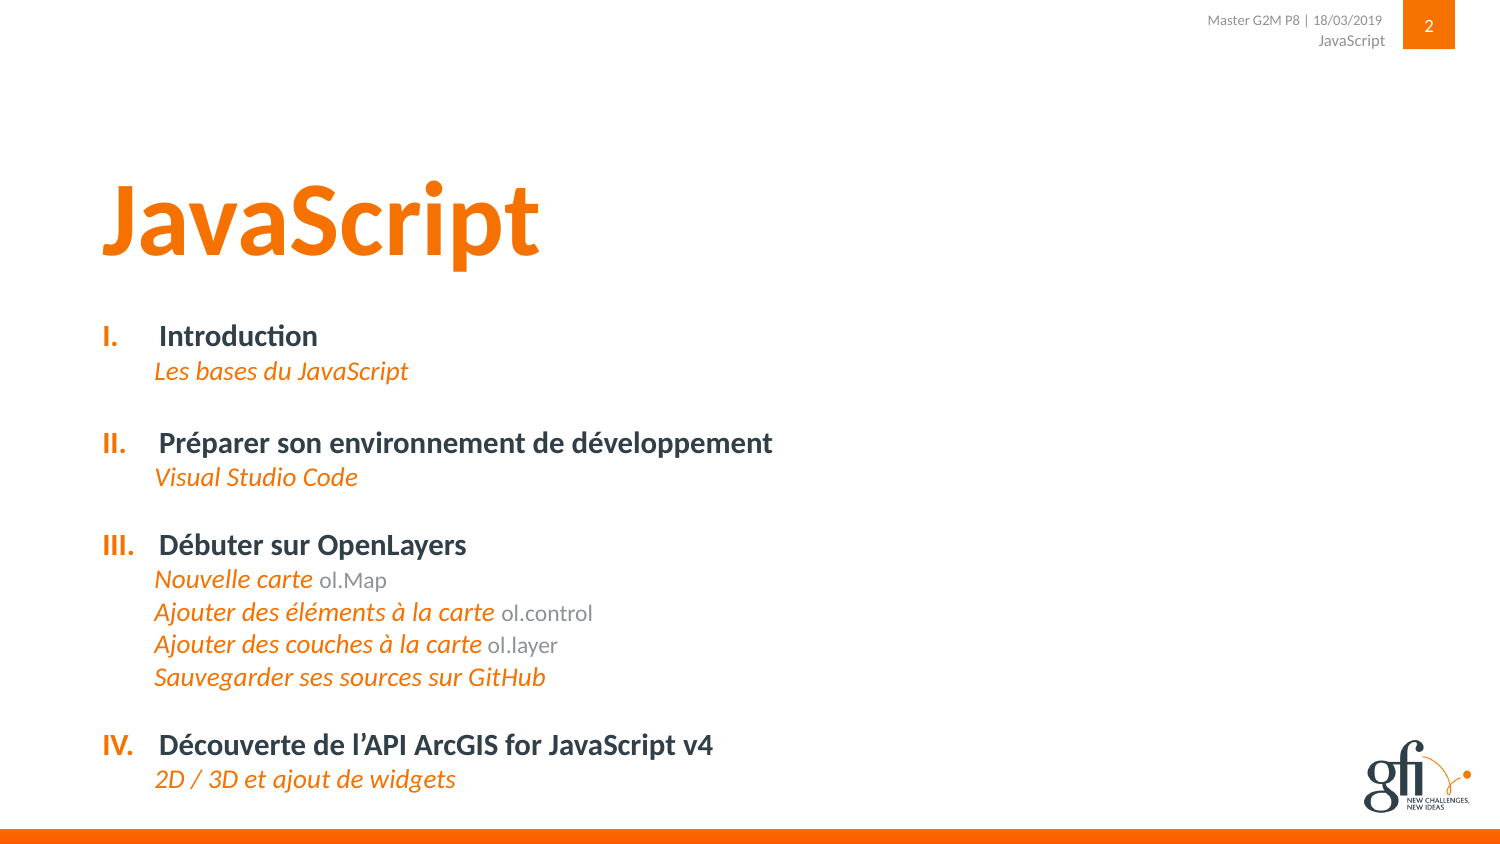

2
JavaScript
Master G2M P8 | 18/03/2019
# JavaScript
Introduction
Les bases du JavaScript

Préparer son environnement de développement
Visual Studio Code

Débuter sur OpenLayers
Nouvelle carte ol.Map
Ajouter des éléments à la carte ol.control
Ajouter des couches à la carte ol.layer
Sauvegarder ses sources sur GitHub

Découverte de l’API ArcGIS for JavaScript v4
2D / 3D et ajout de widgets